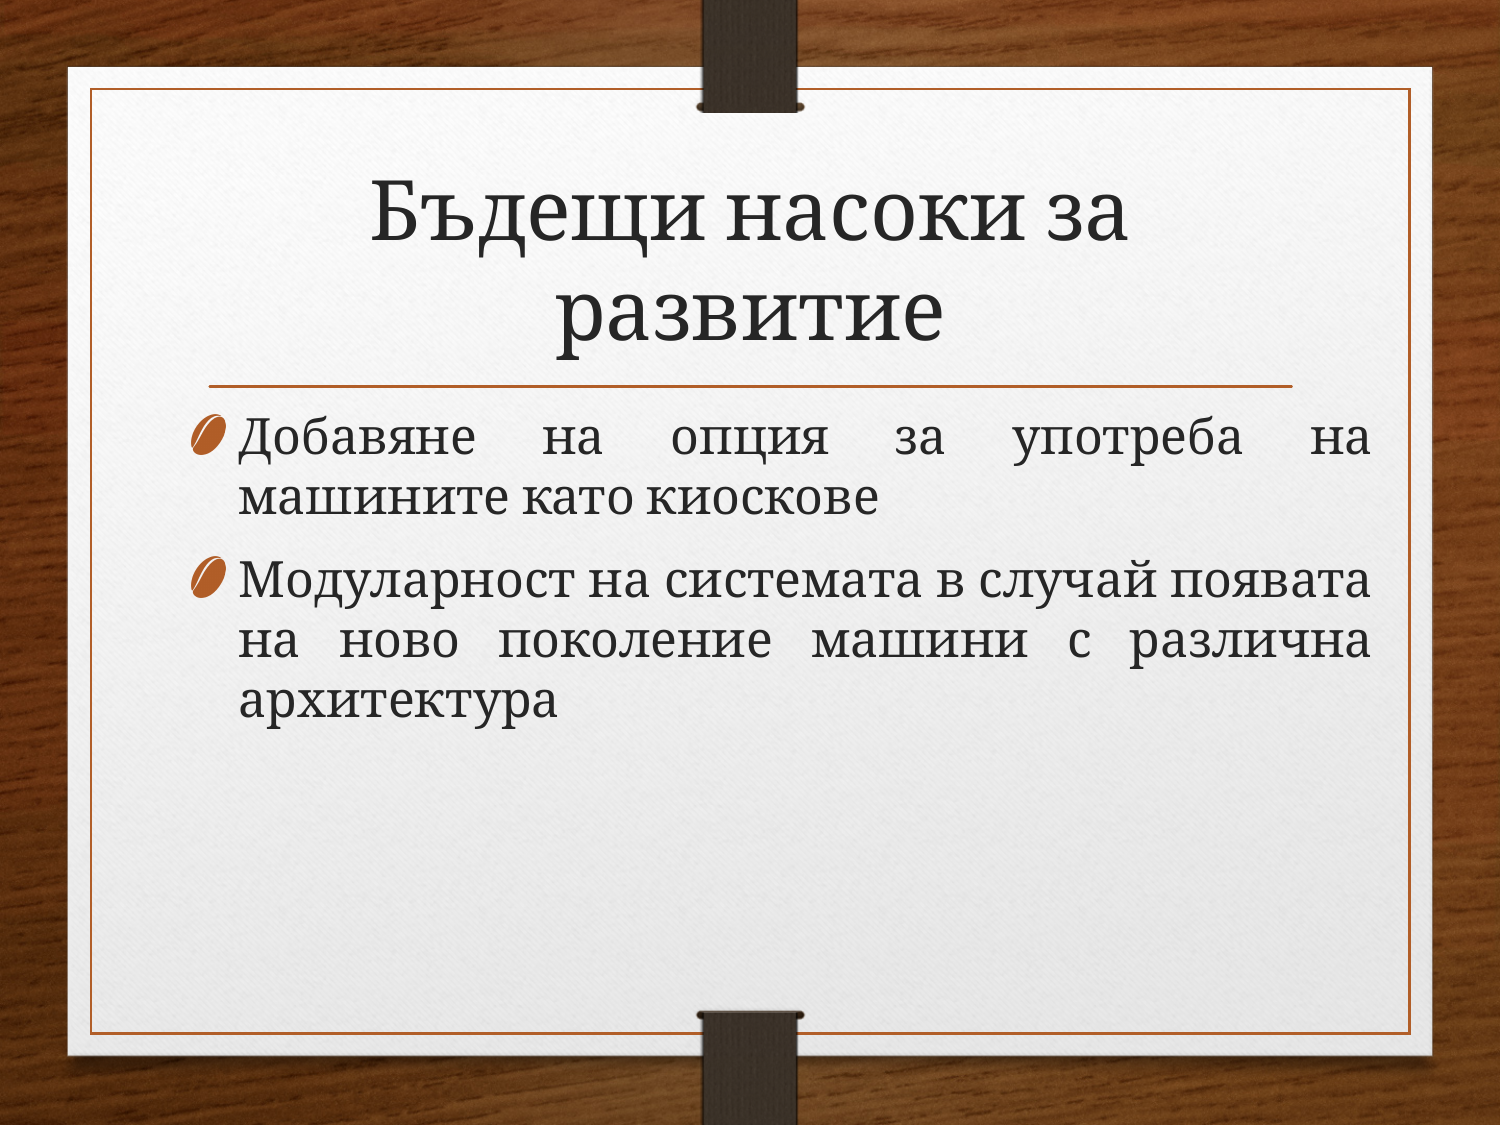

# Бъдещи насоки за развитие
Добавяне на опция за употреба на машините като киоскове
Модуларност на системата в случай появата на ново поколение машини с различна архитектура